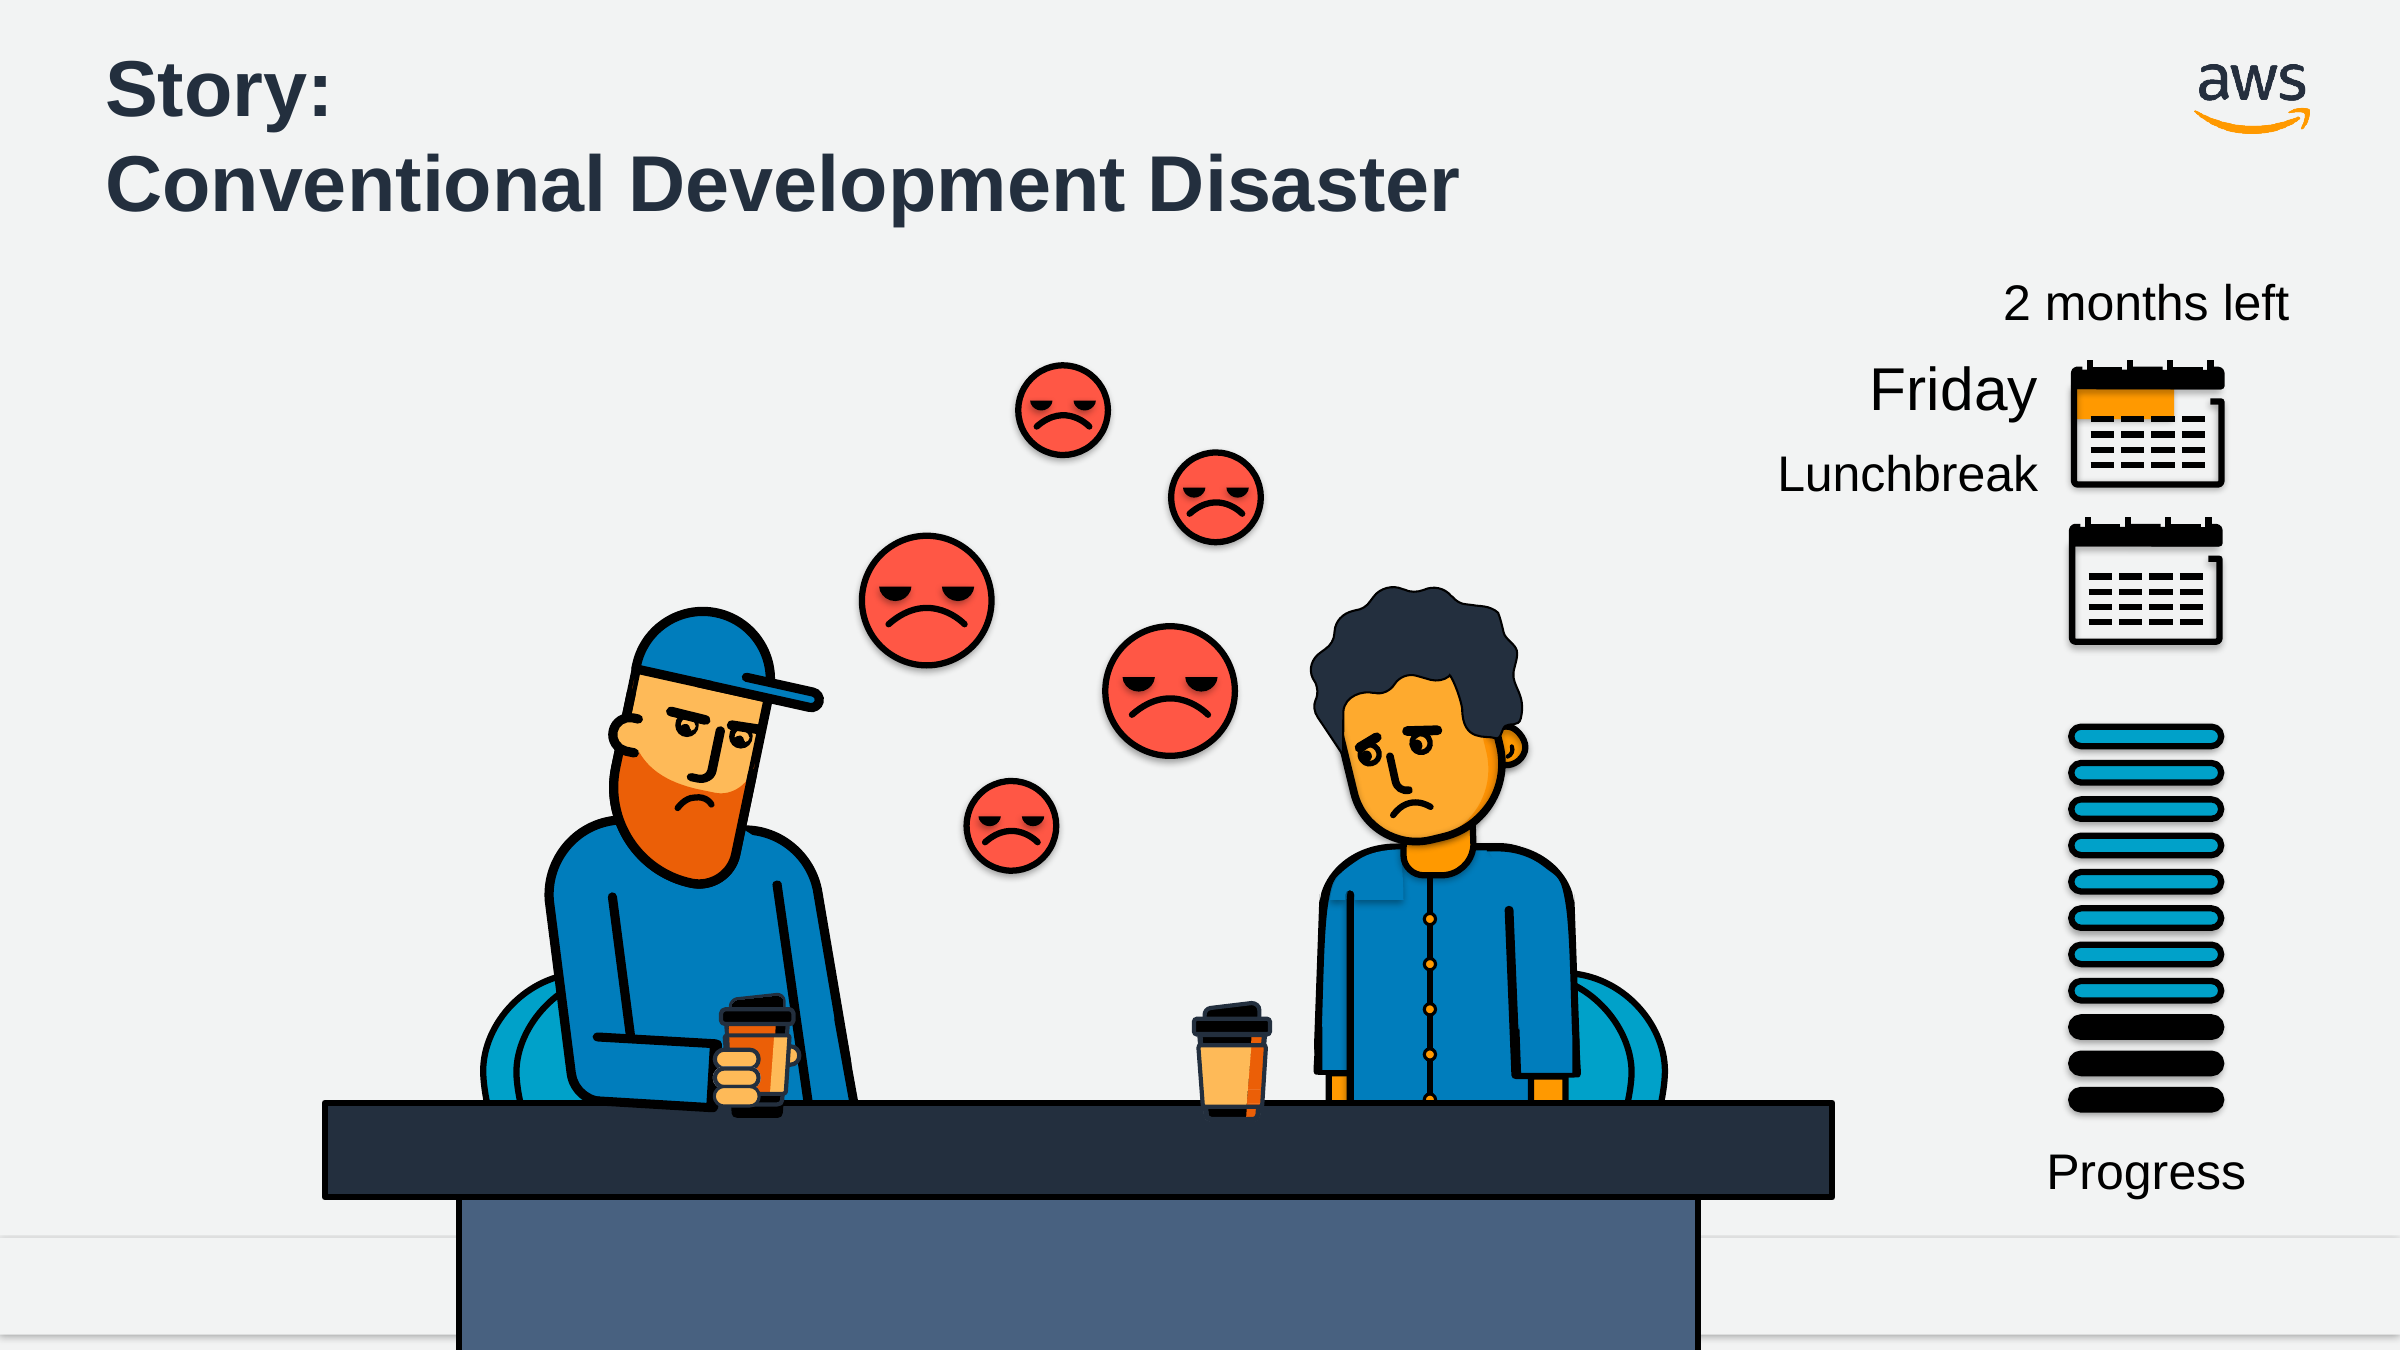

# Story: Conventional Development Disaster
2 months left
20 people
Friday

Lunchbreak

9 months

Progress